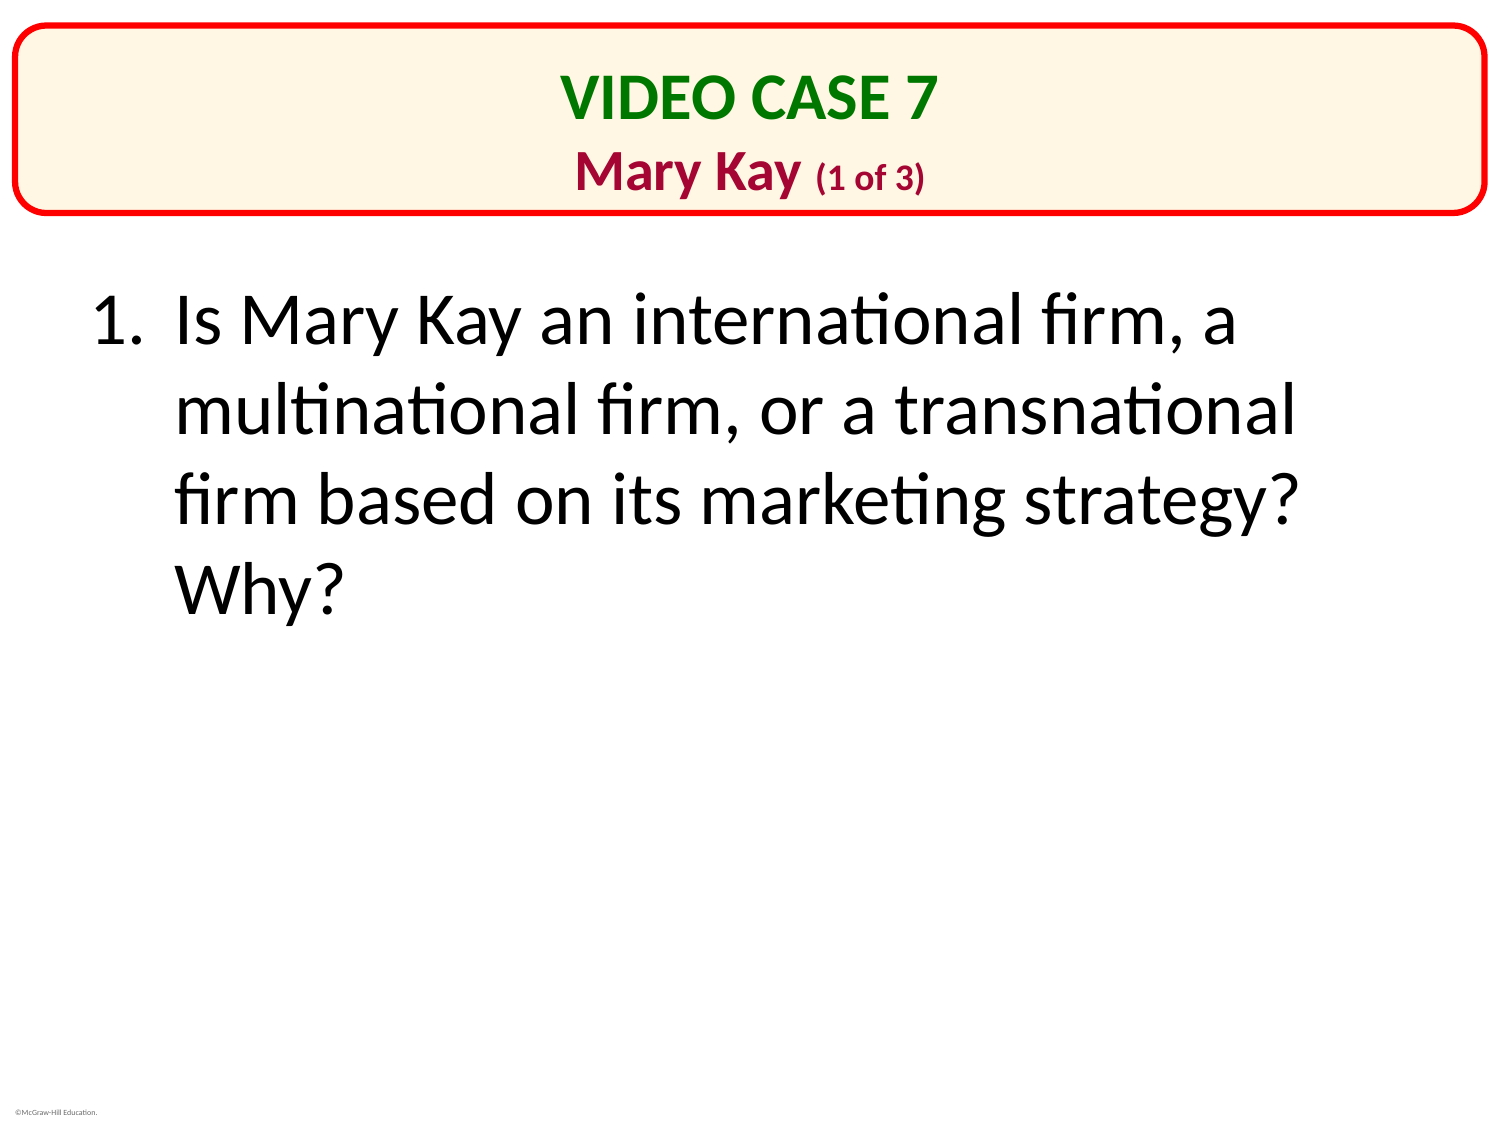

# VIDEO CASE 7 Mary Kay (1 of 3)
Is Mary Kay an international firm, a multinational firm, or a transnational firm based on its marketing strategy?  Why?